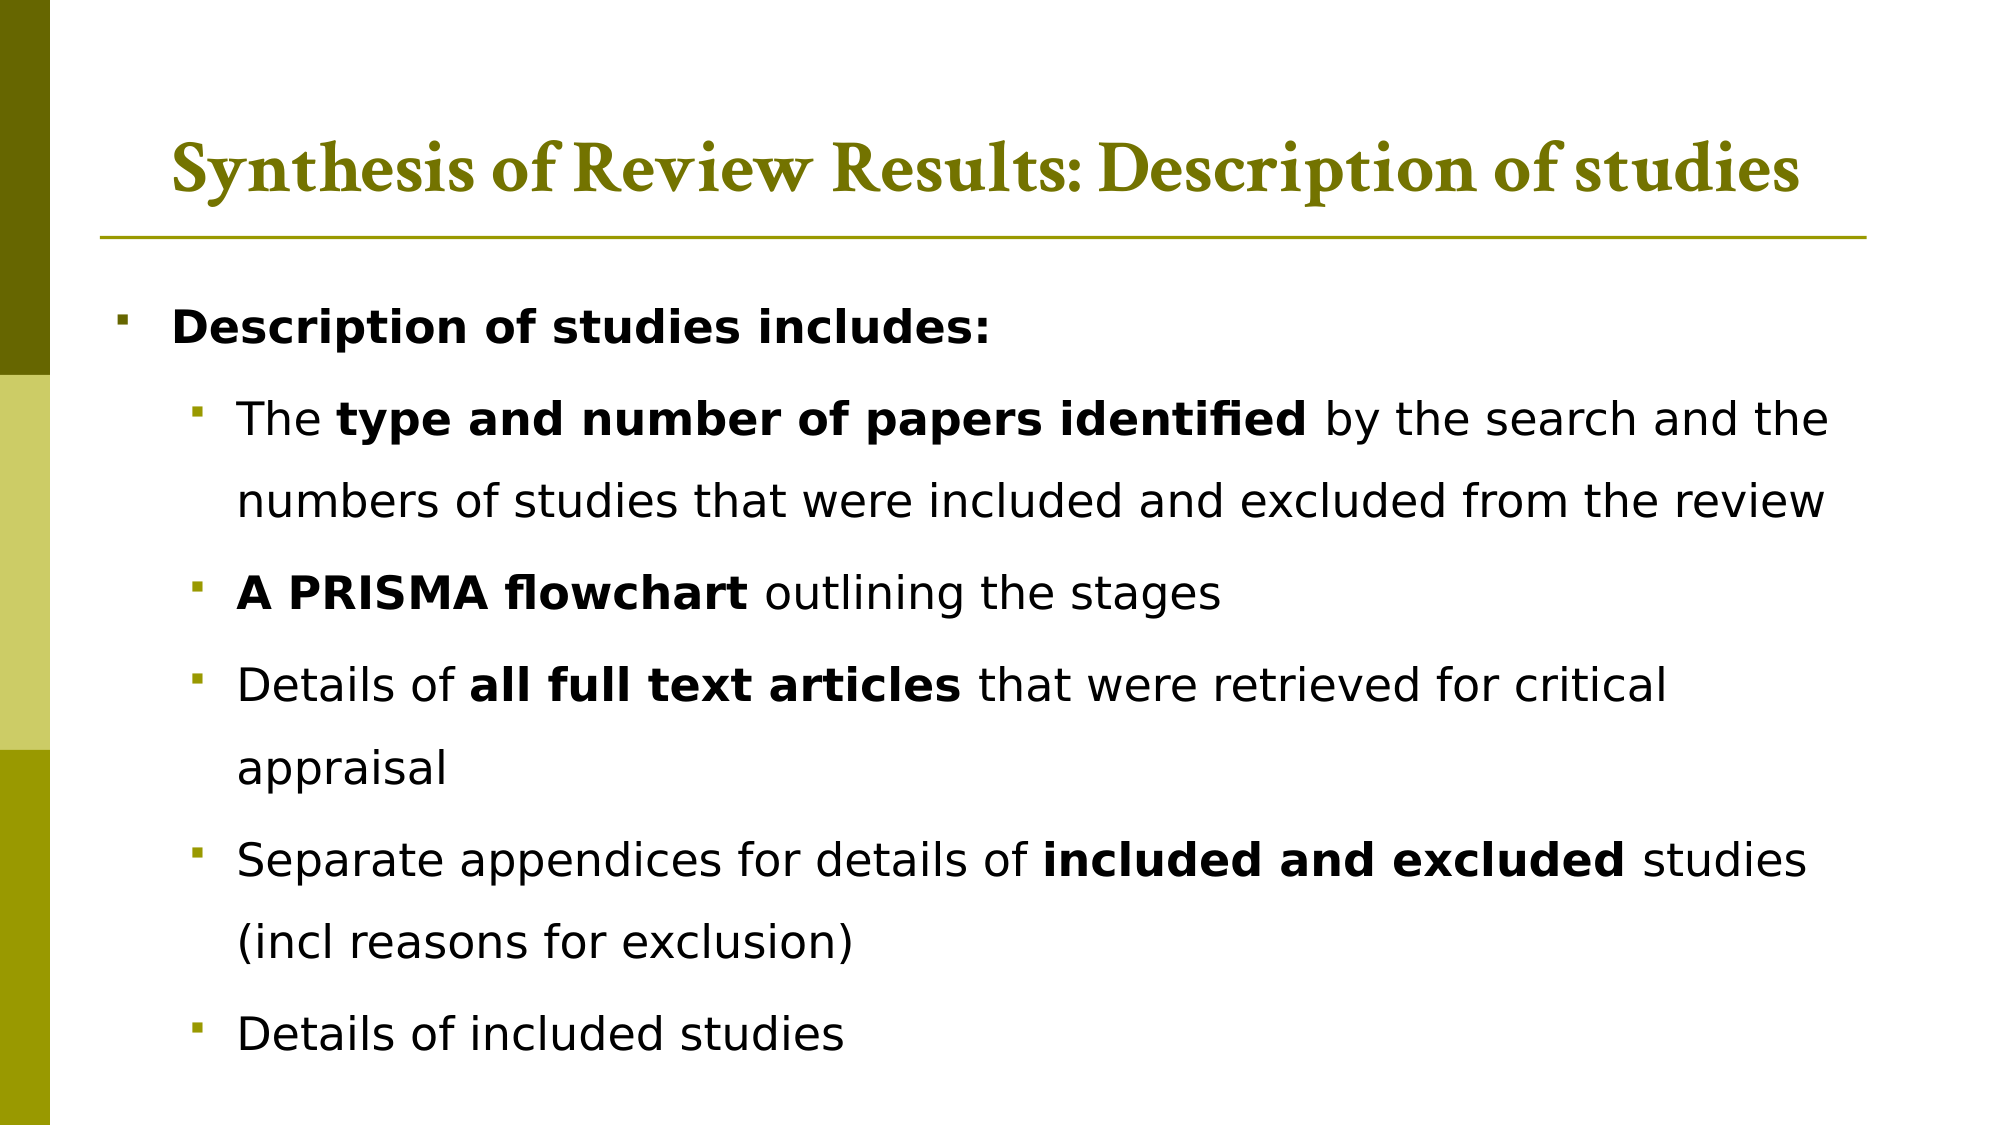

# Synthesis of Review Results: Description of studies
Description of studies includes:
The type and number of papers identified by the search and the numbers of studies that were included and excluded from the review
A PRISMA flowchart outlining the stages
Details of all full text articles that were retrieved for critical appraisal
Separate appendices for details of included and excluded studies (incl reasons for exclusion)
Details of included studies